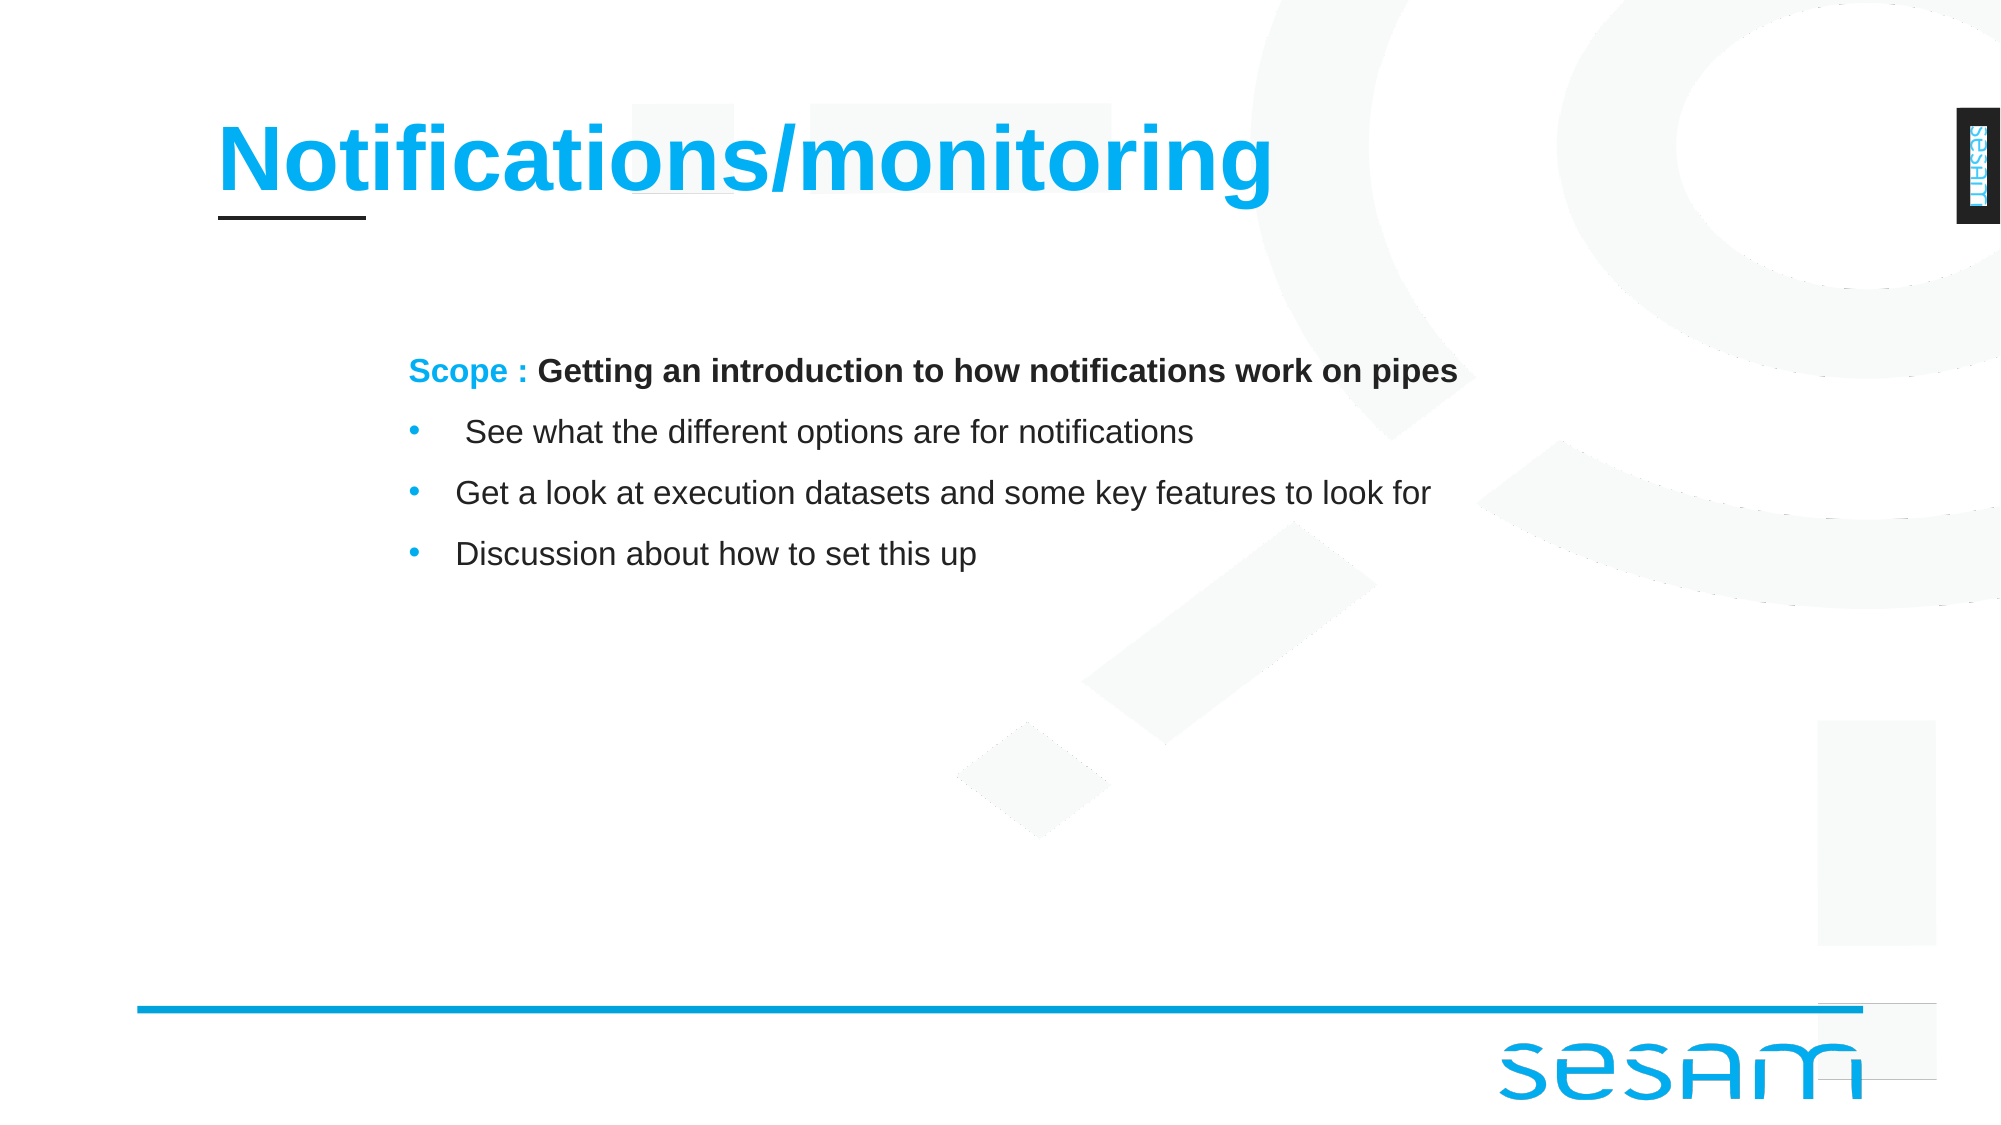

# Notifications/monitoring
Scope : Getting an introduction to how notifications work on pipes
 See what the different options are for notifications
Get a look at execution datasets and some key features to look for
Discussion about how to set this up